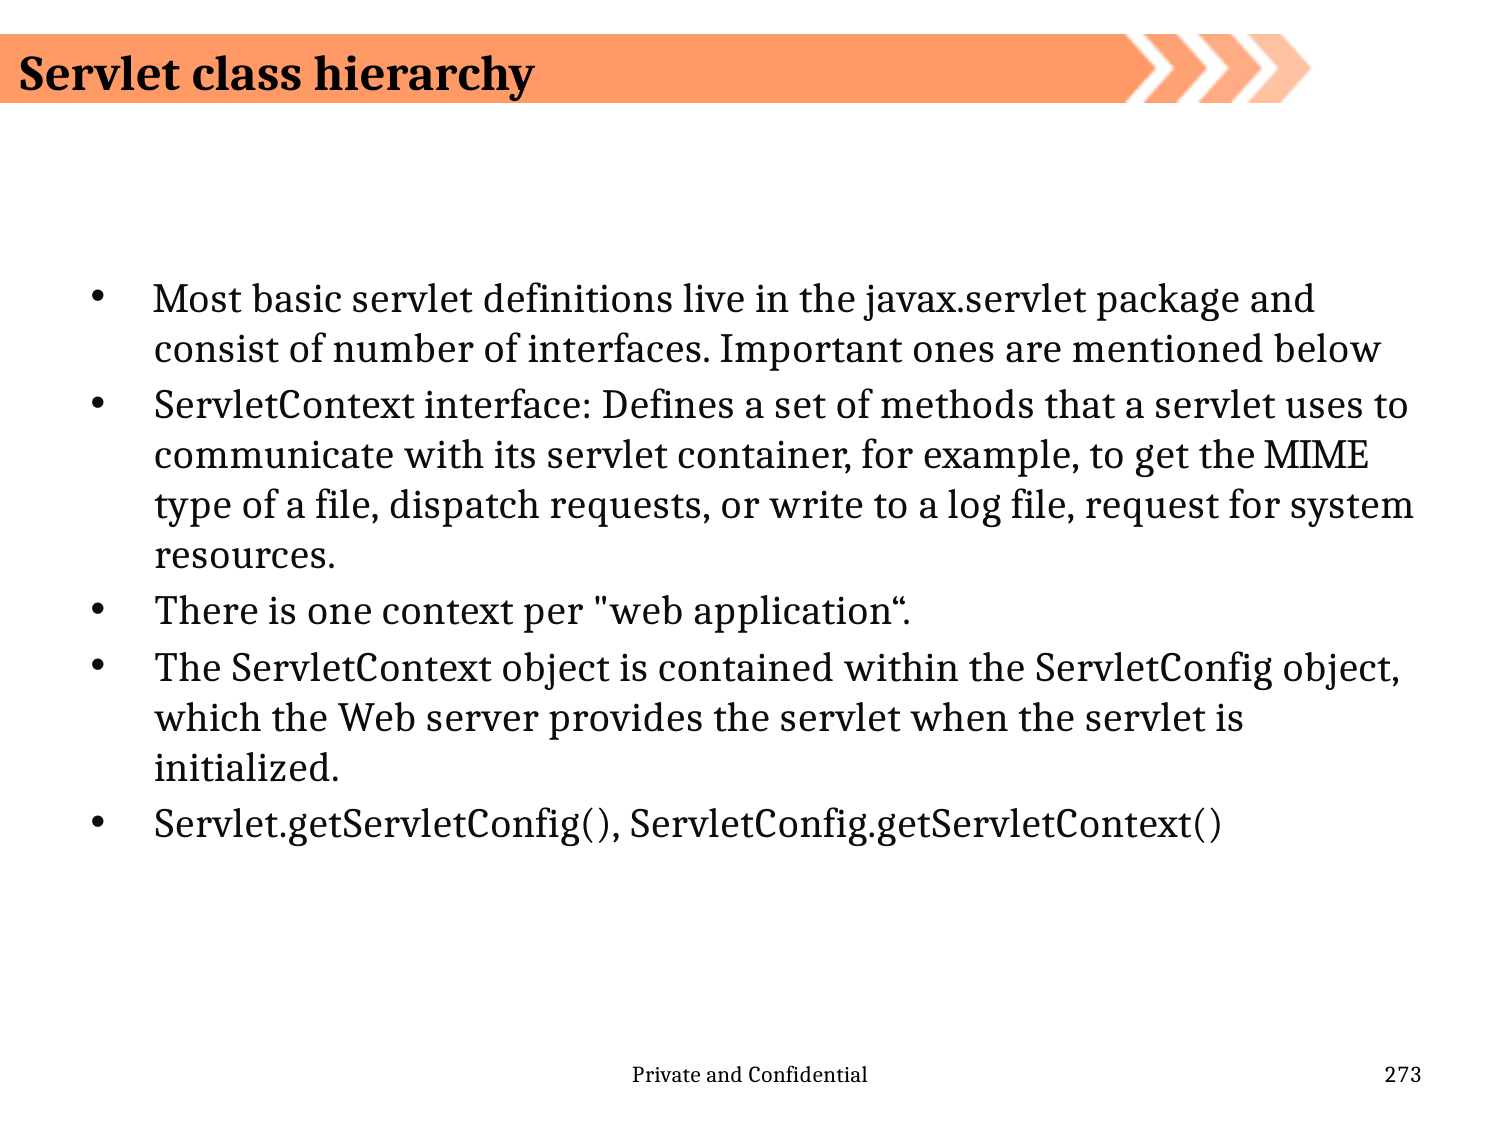

# Servlet class hierarchy
Most basic servlet definitions live in the javax.servlet package and consist of number of interfaces. Important ones are mentioned below
ServletContext interface: Defines a set of methods that a servlet uses to communicate with its servlet container, for example, to get the MIME type of a file, dispatch requests, or write to a log file, request for system resources.
There is one context per "web application“.
The ServletContext object is contained within the ServletConfig object, which the Web server provides the servlet when the servlet is initialized.
Servlet.getServletConfig(), ServletConfig.getServletContext()